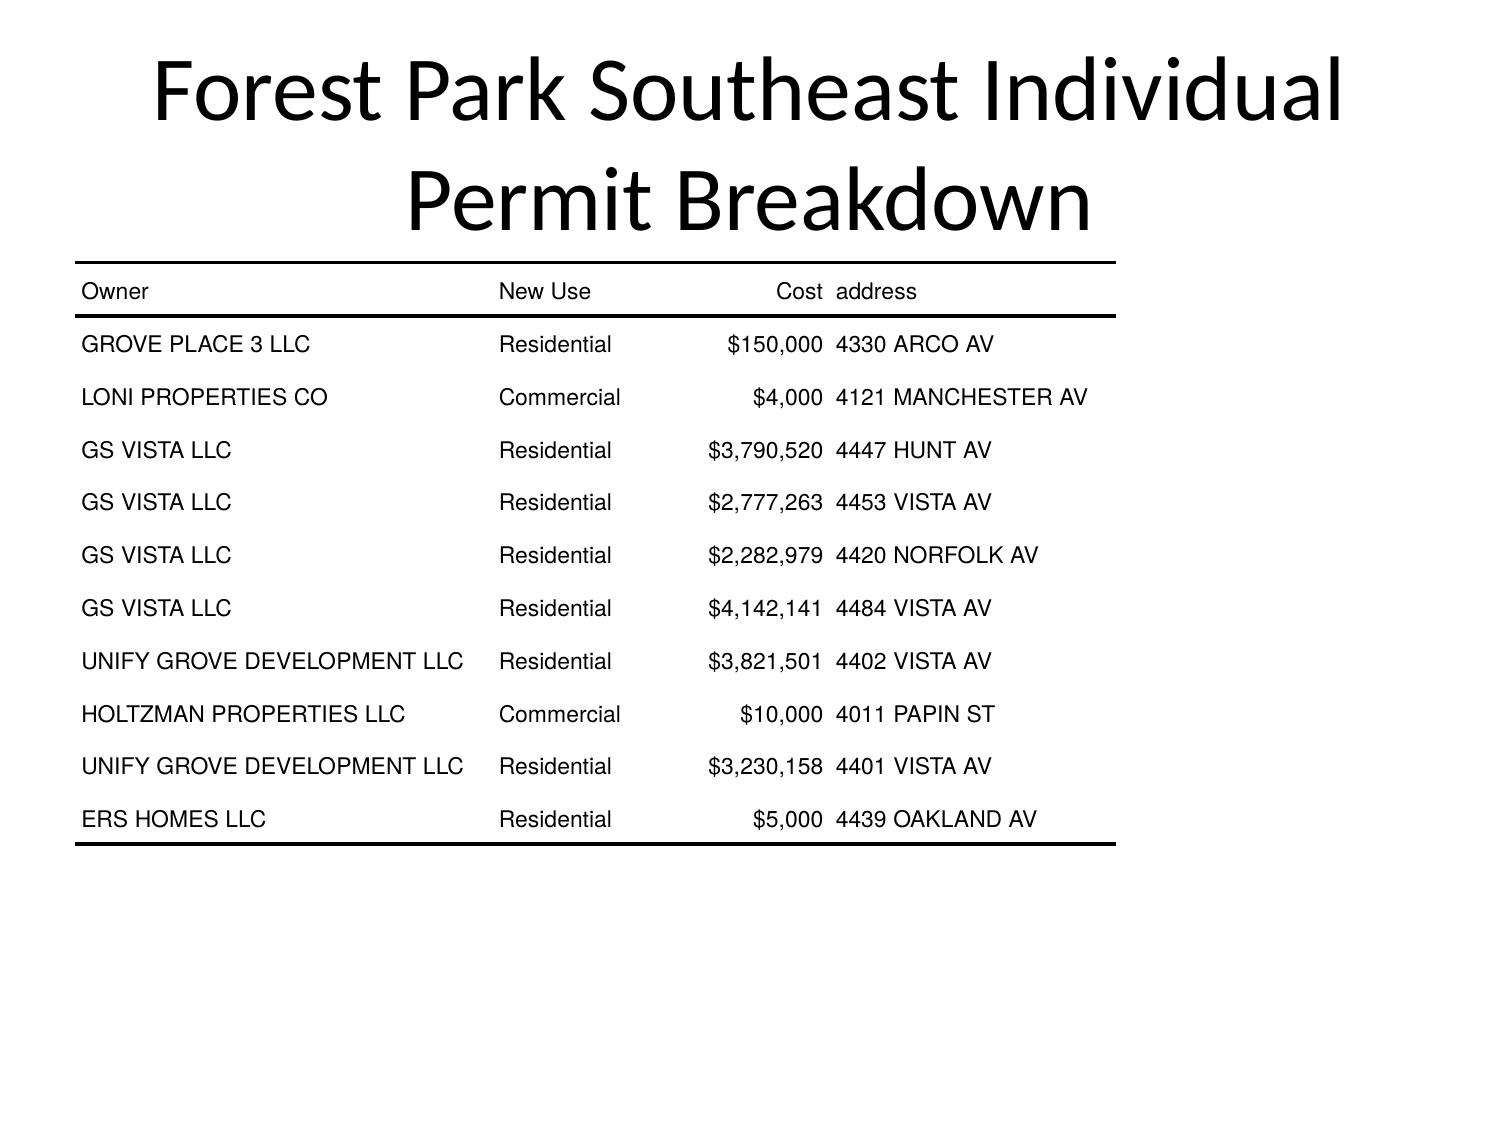

# Forest Park Southeast Individual Permit Breakdown
| Owner | New Use | Cost | address |
| --- | --- | --- | --- |
| GROVE PLACE 3 LLC | Residential | $150,000 | 4330 ARCO AV |
| LONI PROPERTIES CO | Commercial | $4,000 | 4121 MANCHESTER AV |
| GS VISTA LLC | Residential | $3,790,520 | 4447 HUNT AV |
| GS VISTA LLC | Residential | $2,777,263 | 4453 VISTA AV |
| GS VISTA LLC | Residential | $2,282,979 | 4420 NORFOLK AV |
| GS VISTA LLC | Residential | $4,142,141 | 4484 VISTA AV |
| UNIFY GROVE DEVELOPMENT LLC | Residential | $3,821,501 | 4402 VISTA AV |
| HOLTZMAN PROPERTIES LLC | Commercial | $10,000 | 4011 PAPIN ST |
| UNIFY GROVE DEVELOPMENT LLC | Residential | $3,230,158 | 4401 VISTA AV |
| ERS HOMES LLC | Residential | $5,000 | 4439 OAKLAND AV |